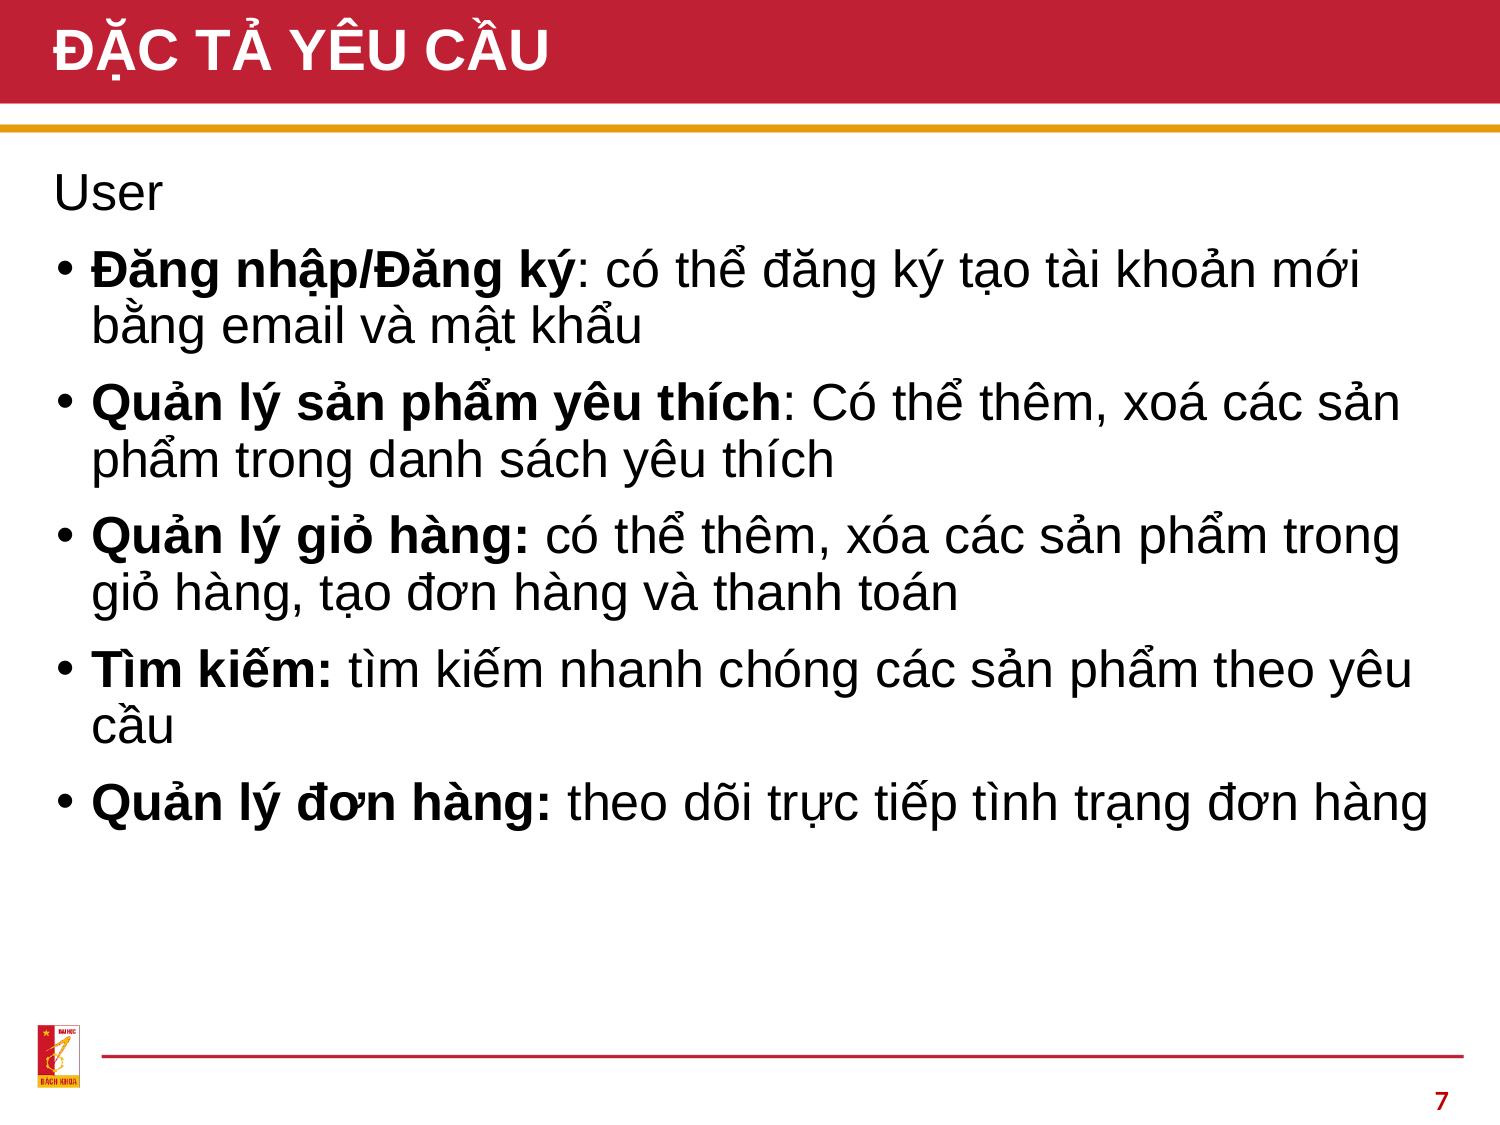

# ĐẶC TẢ YÊU CẦU

User
Đăng nhập/Đăng ký: có thể đăng ký tạo tài khoản mới bằng email và mật khẩu
Quản lý sản phẩm yêu thích: Có thể thêm, xoá các sản phẩm trong danh sách yêu thích
Quản lý giỏ hàng: có thể thêm, xóa các sản phẩm trong giỏ hàng, tạo đơn hàng và thanh toán
Tìm kiếm: tìm kiếm nhanh chóng các sản phẩm theo yêu cầu
Quản lý đơn hàng: theo dõi trực tiếp tình trạng đơn hàng
7